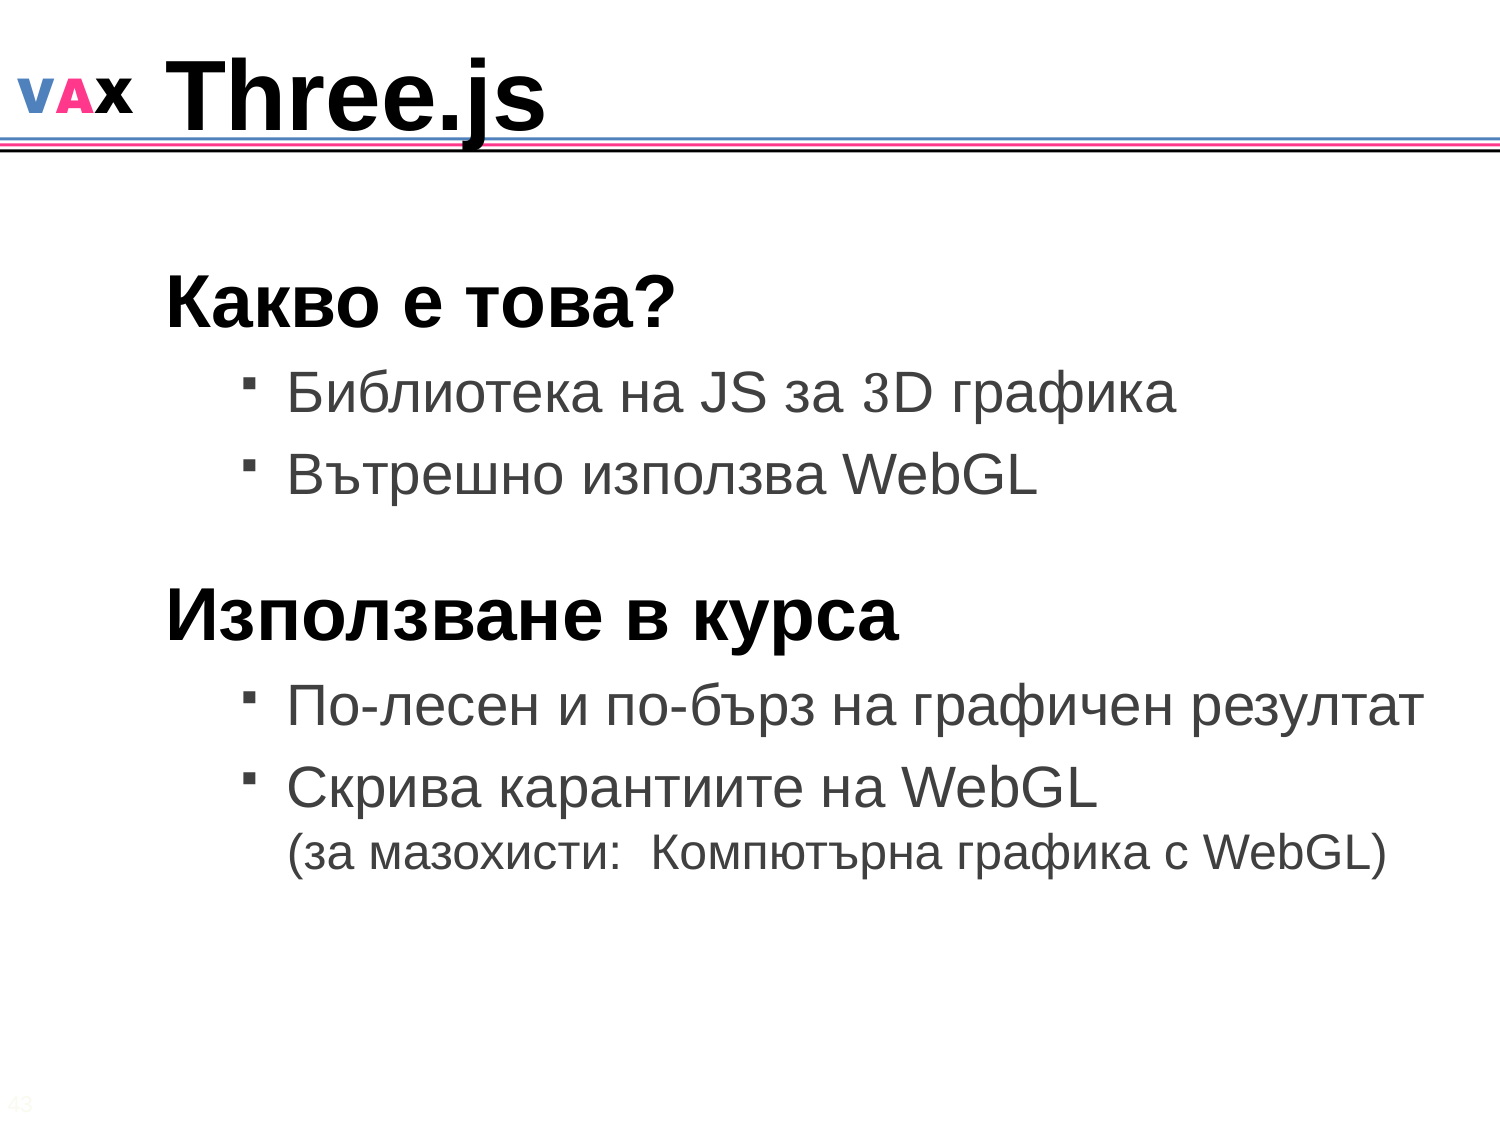

# Three.js
Какво е това?
Библиотека на JS за 3D графика
Вътрешно използва WebGL
Използване в курса
По-лесен и по-бърз на графичен резултат
Скрива карантиите на WebGL
(за мазохисти:  Компютърна графика с WebGL)